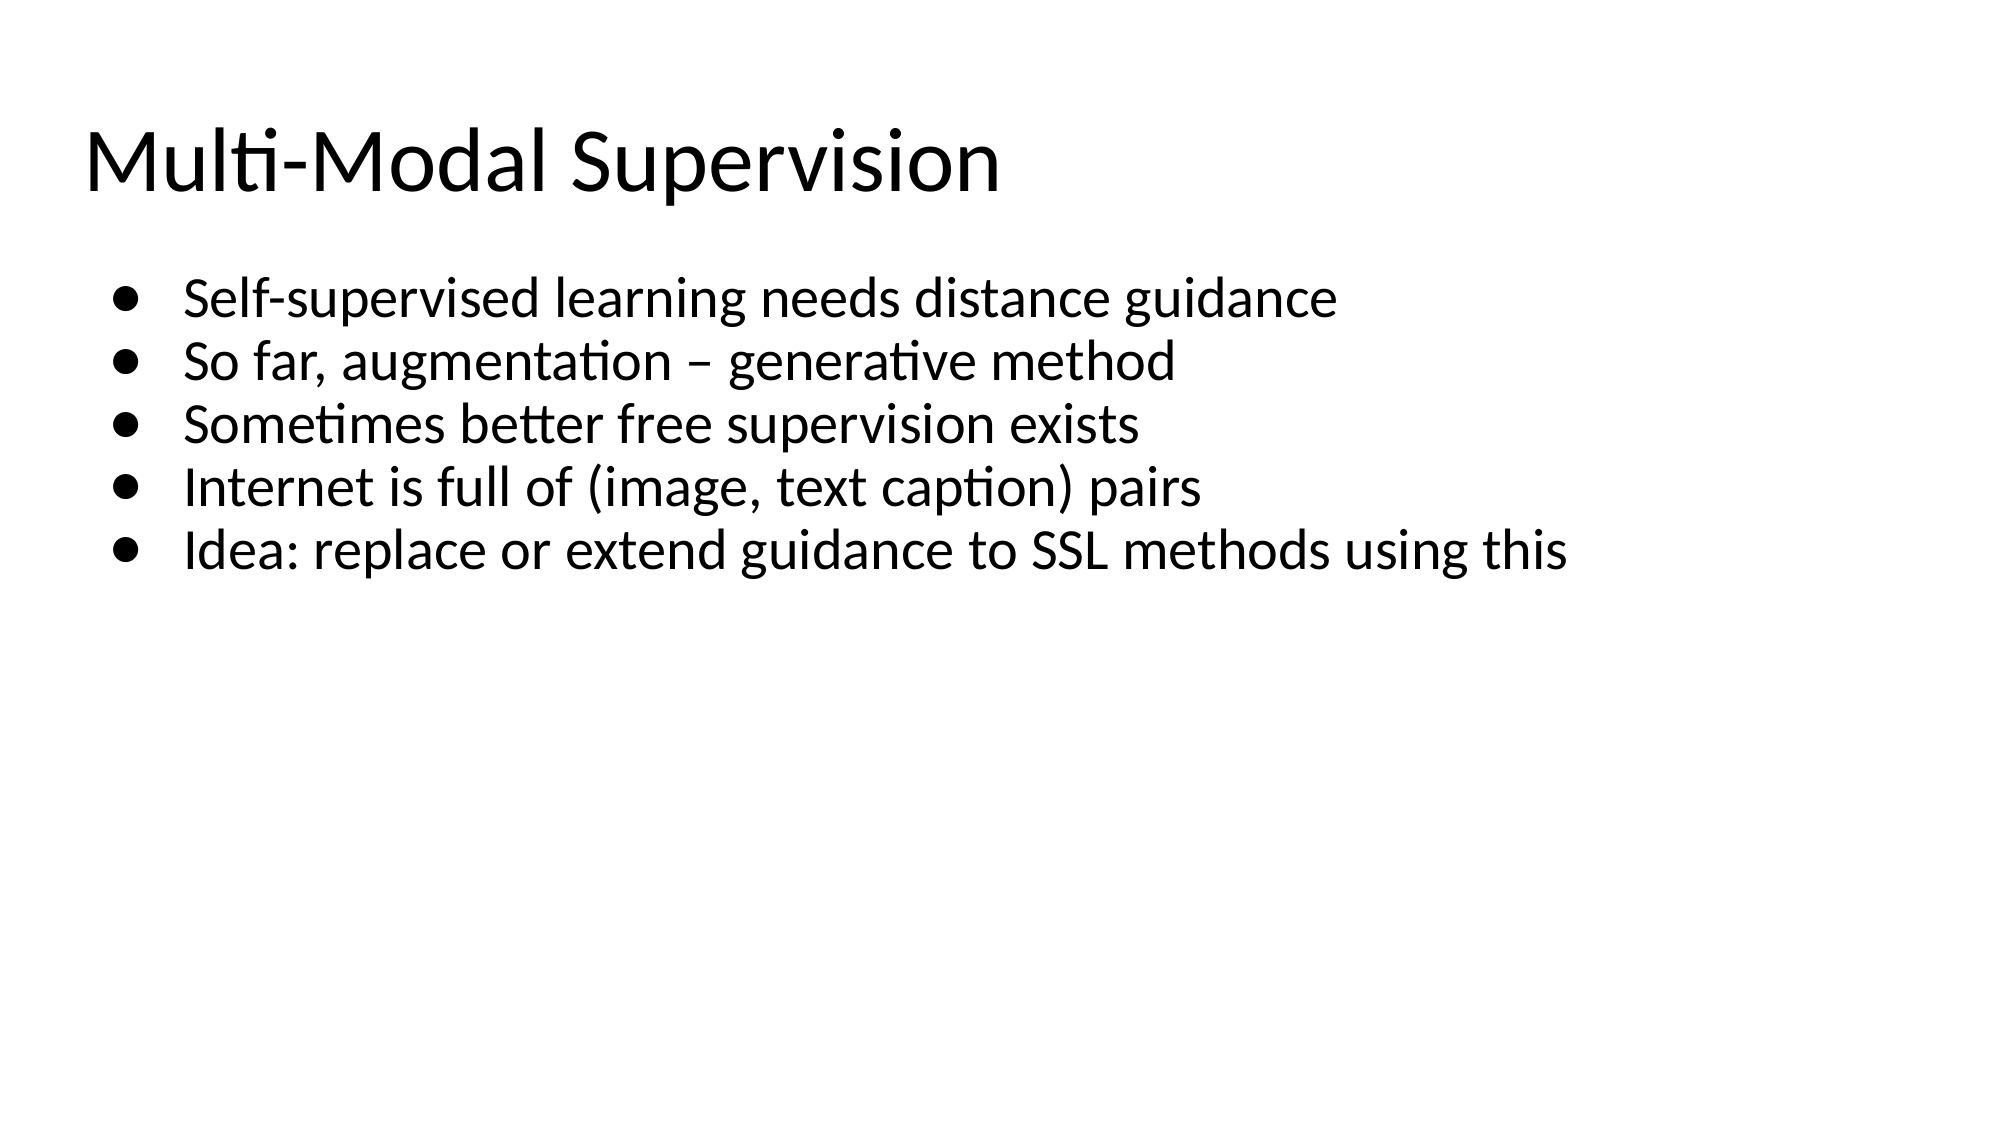

# Multi-Modal Supervision
Self-supervised learning needs distance guidance
So far, augmentation – generative method
Sometimes better free supervision exists
Internet is full of (image, text caption) pairs
Idea: replace or extend guidance to SSL methods using this